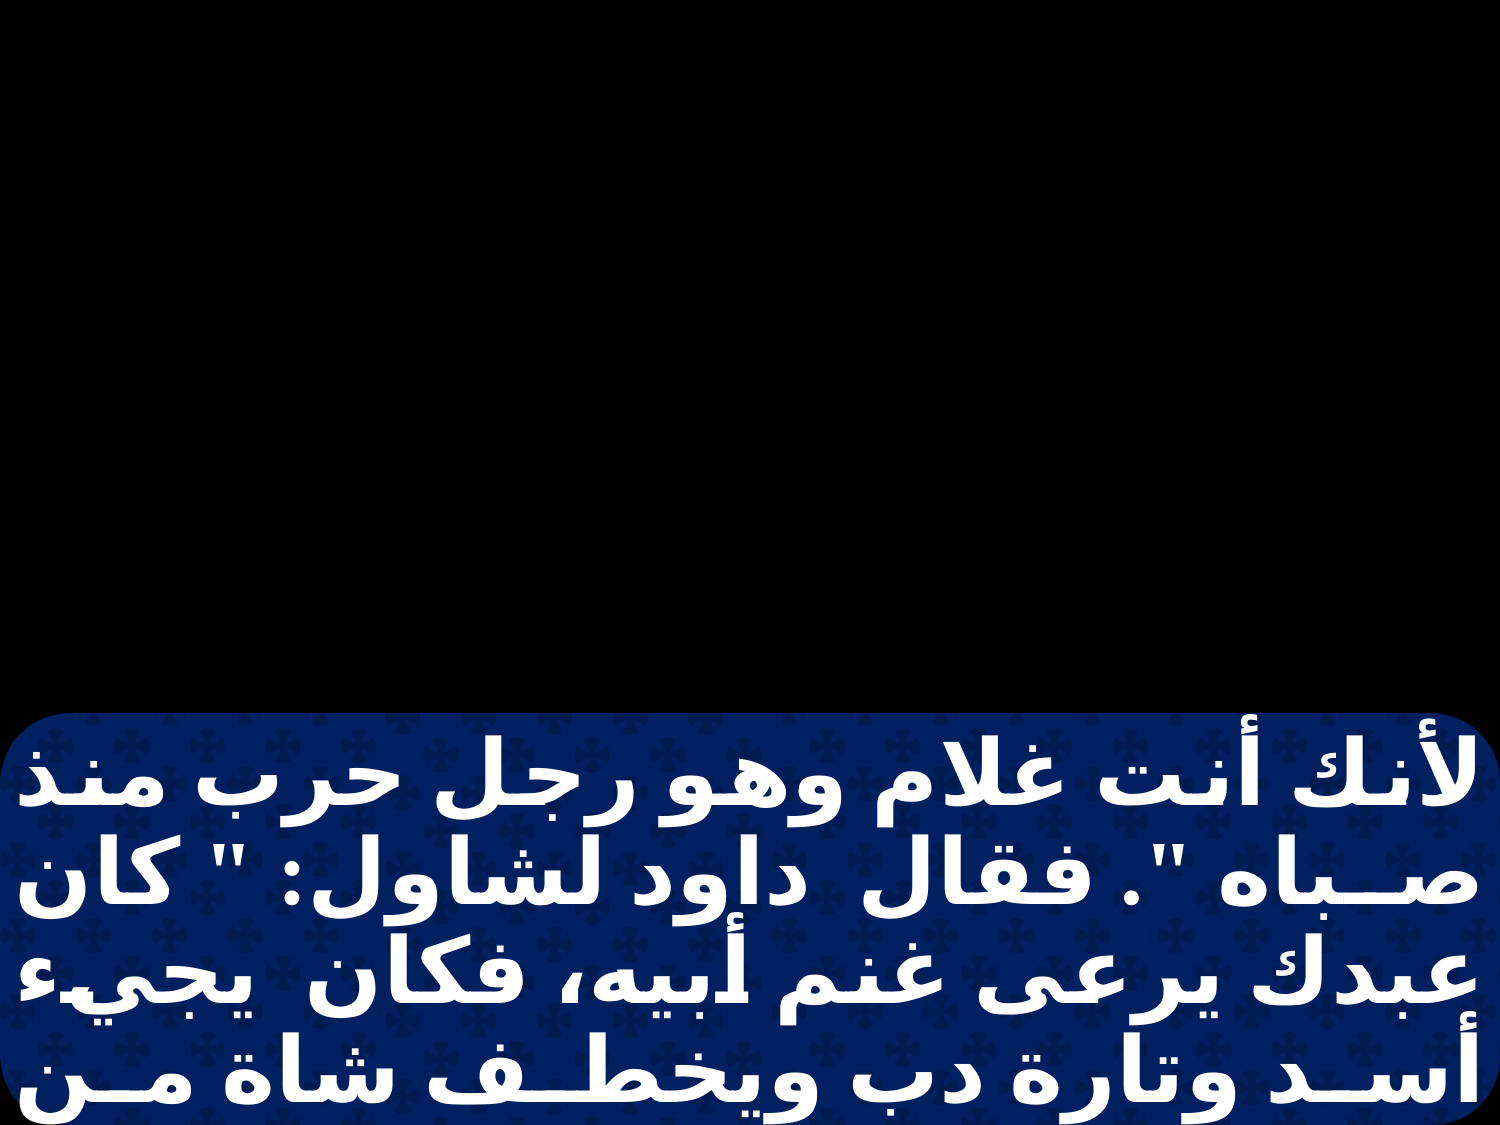

لأنك أنت غلام وهو رجل حرب منذ صباه ". فقال  داود لشاول: " كان عبدك يرعى غنم أبيه، فكان  يجيء أسد وتارة دب ويخطف شاة من القطيع،
فكنت أخرج وراءه وأضربه وأخلصها من فيه،